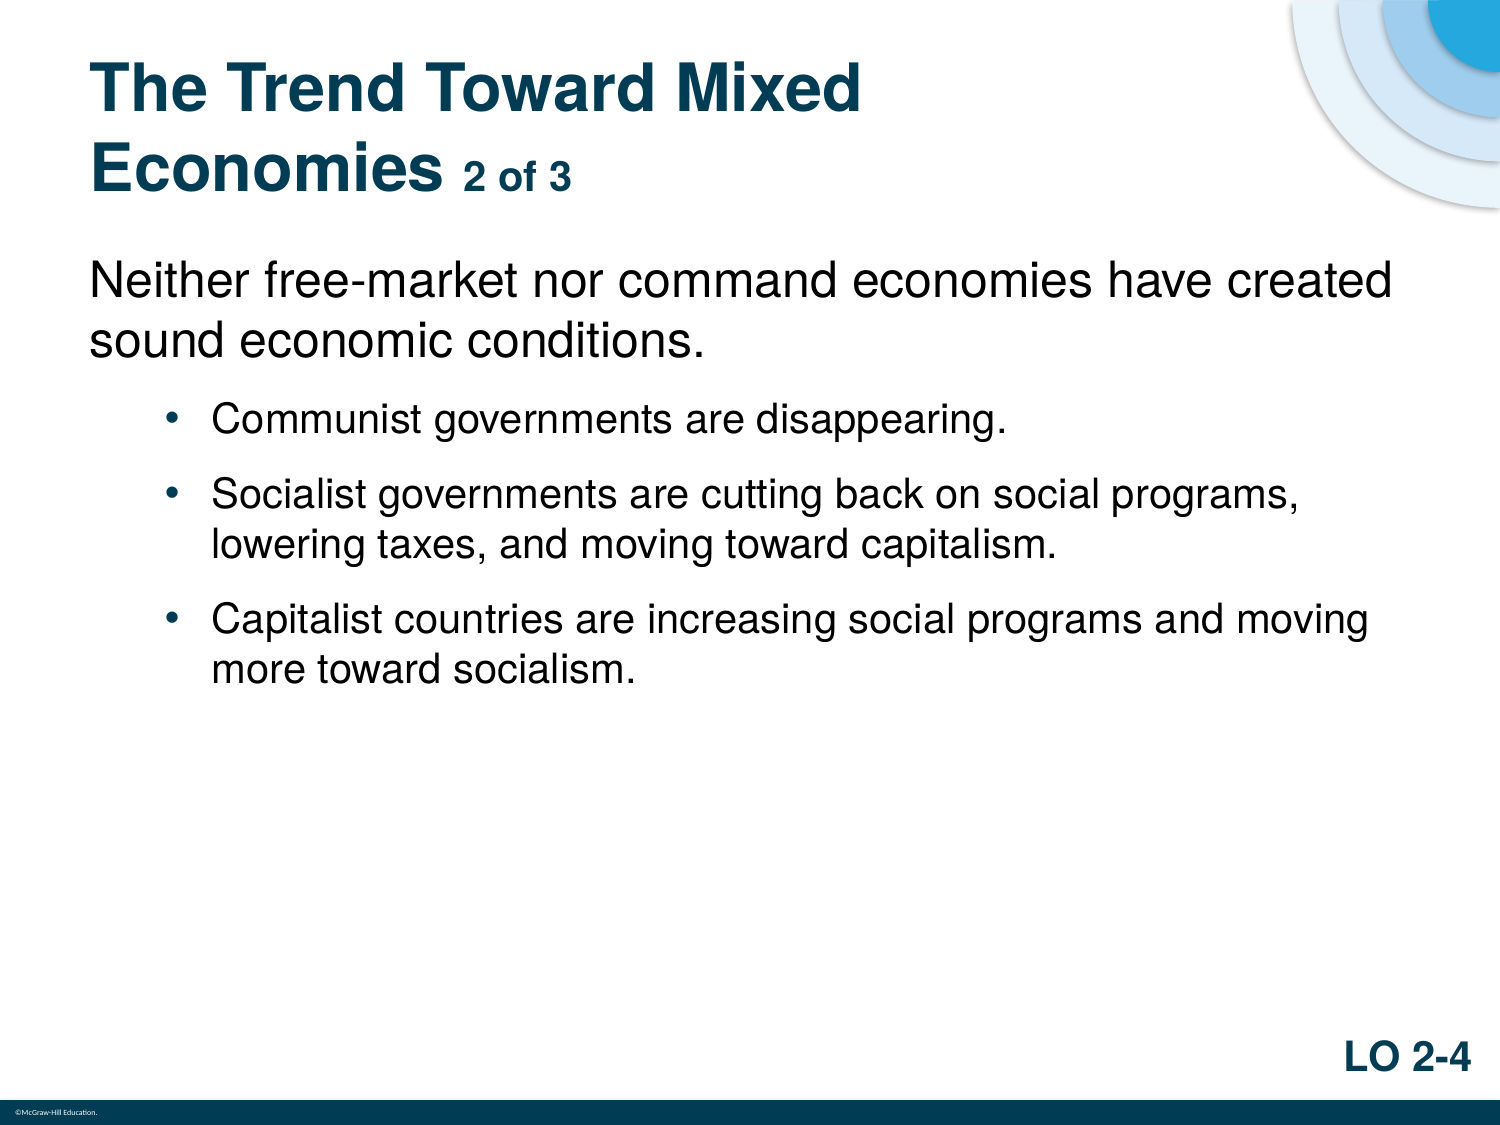

# The Trend Toward Mixed Economies 2 of 3
Neither free-market nor command economies have created sound economic conditions.
Communist governments are disappearing.
Socialist governments are cutting back on social programs, lowering taxes, and moving toward capitalism.
Capitalist countries are increasing social programs and moving more toward socialism.
LO 2-4